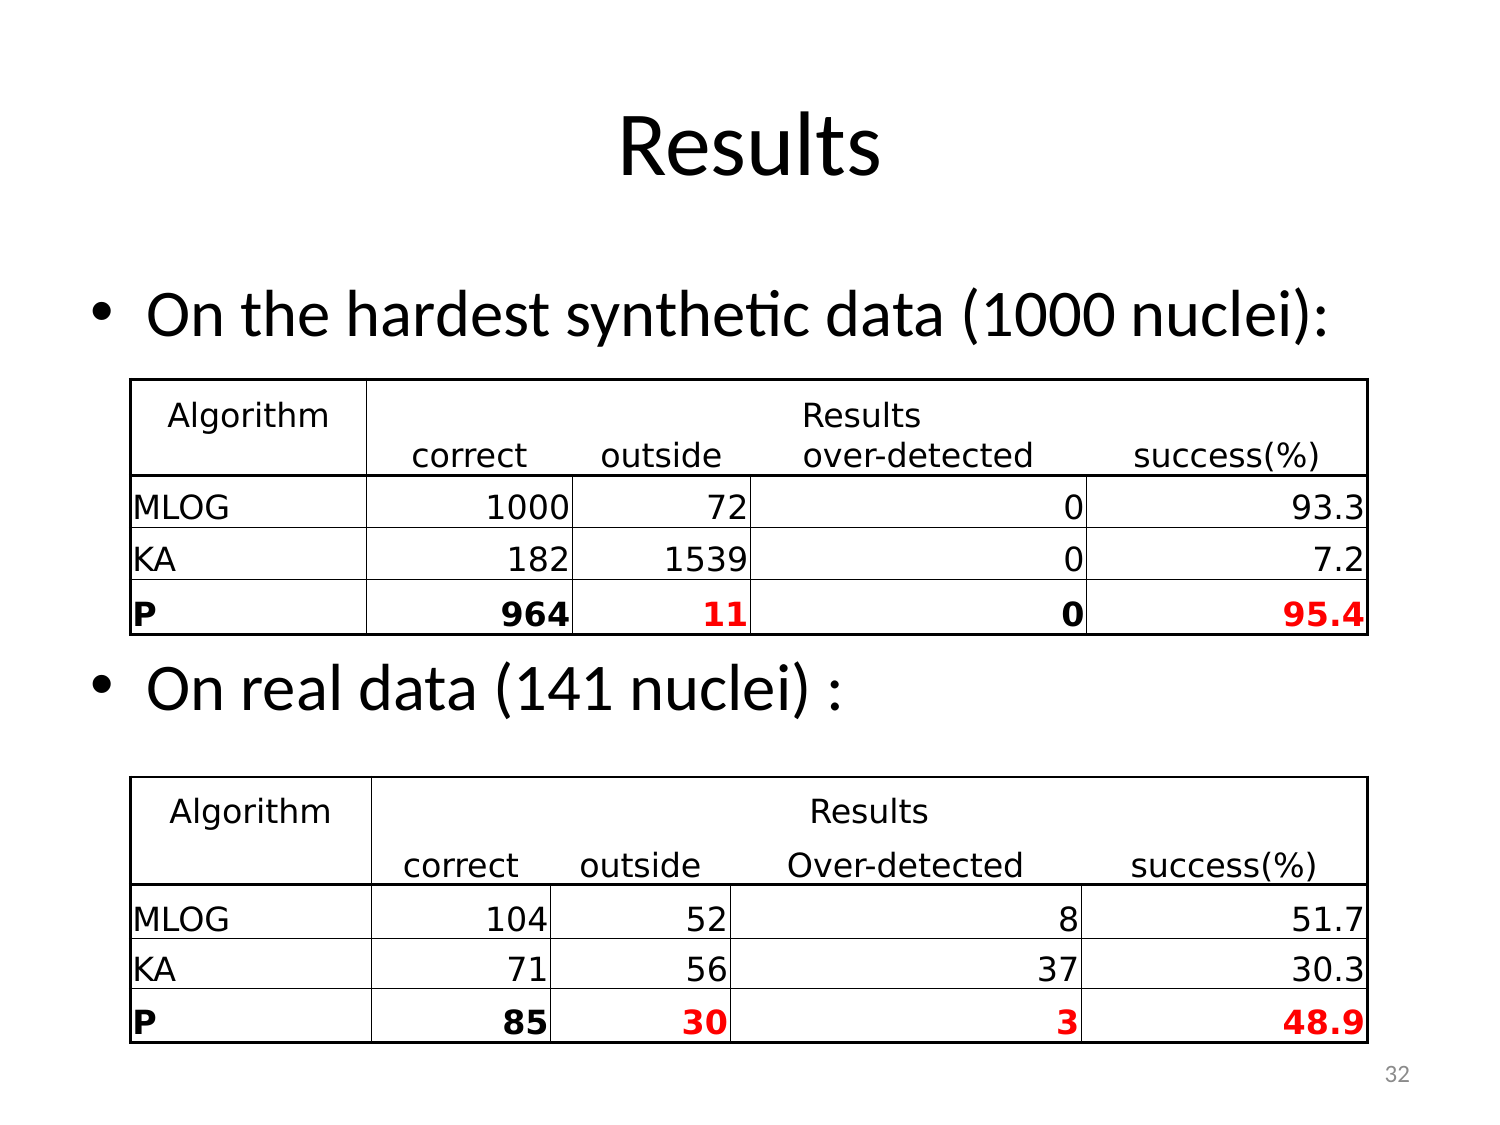

# Results
On the hardest synthetic data (1000 nuclei):

On real data (141 nuclei) :

| Algorithm | Results |  |  |  |
| --- | --- | --- | --- | --- |
|  | correct | outside | over-detected | success(%) |
| MLOG | 1000 | 72 | 0 | 93.3 |
| KA | 182 | 1539 | 0 | 7.2 |
| P | 964 | 11 | 0 | 95.4 |
| Algorithm | Results |  |  |  |
| --- | --- | --- | --- | --- |
|  | correct | outside | Over-detected | success(%) |
| MLOG | 104 | 52 | 8 | 51.7 |
| KA | 71 | 56 | 37 | 30.3 |
| P | 85 | 30 | 3 | 48.9 |
32